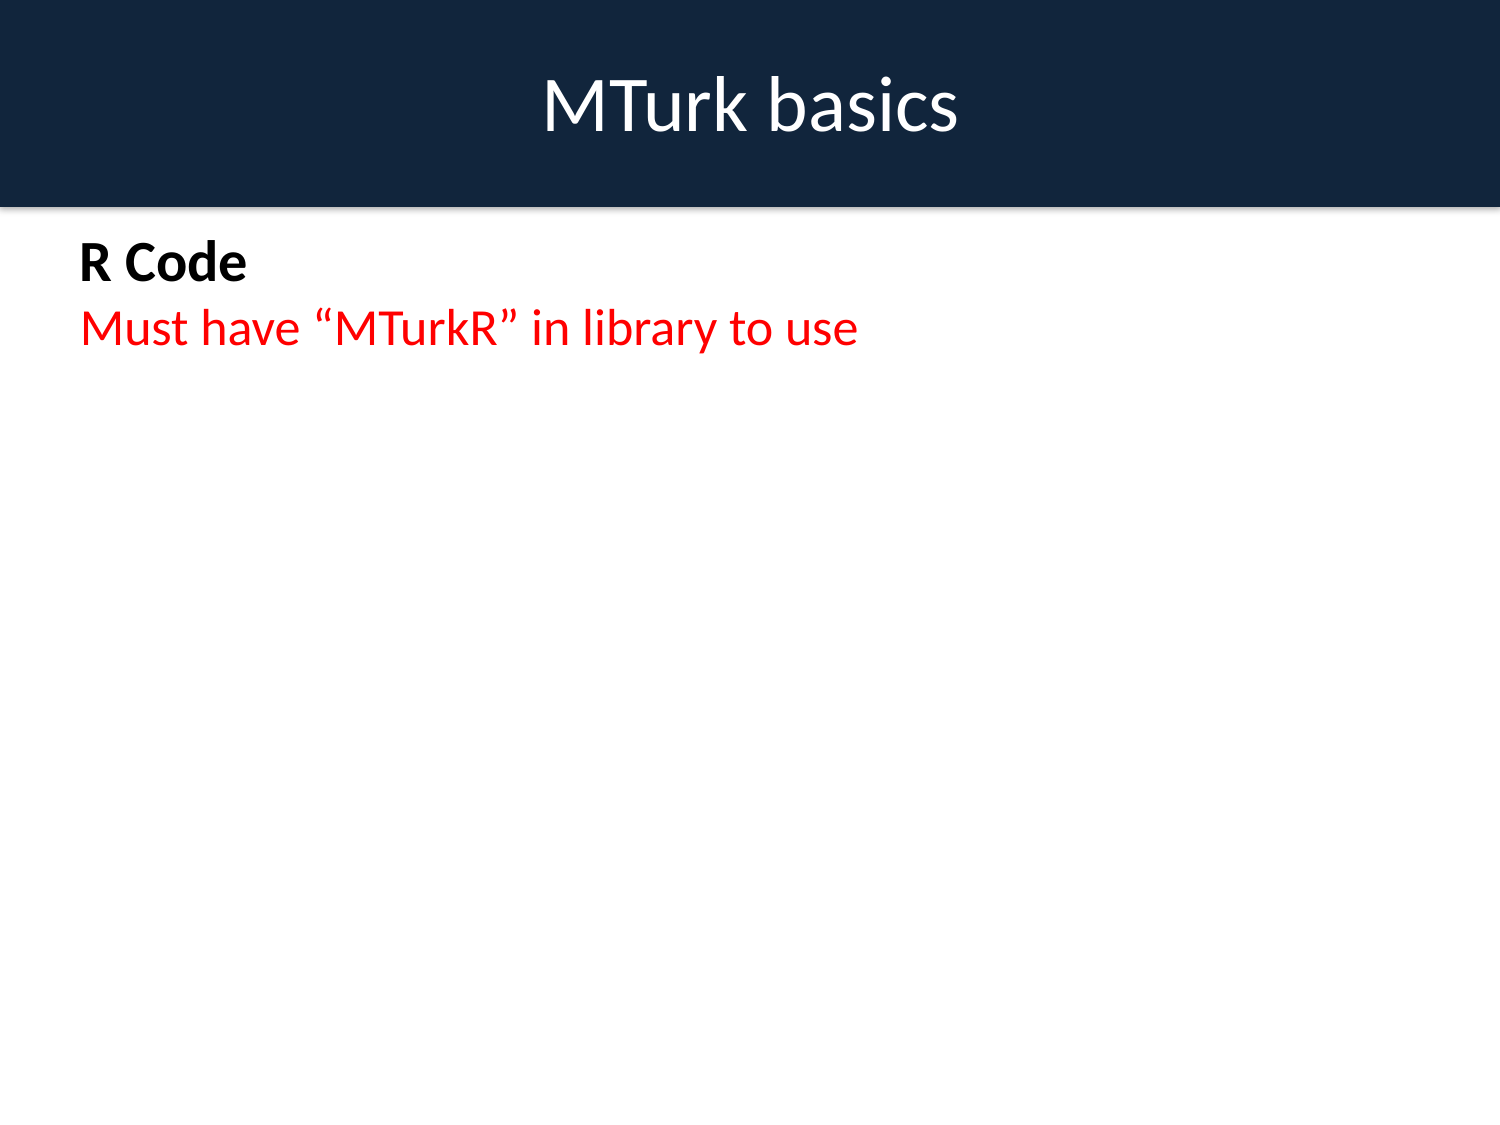

MTurk basics
R Code
Must have “MTurkR” in library to use